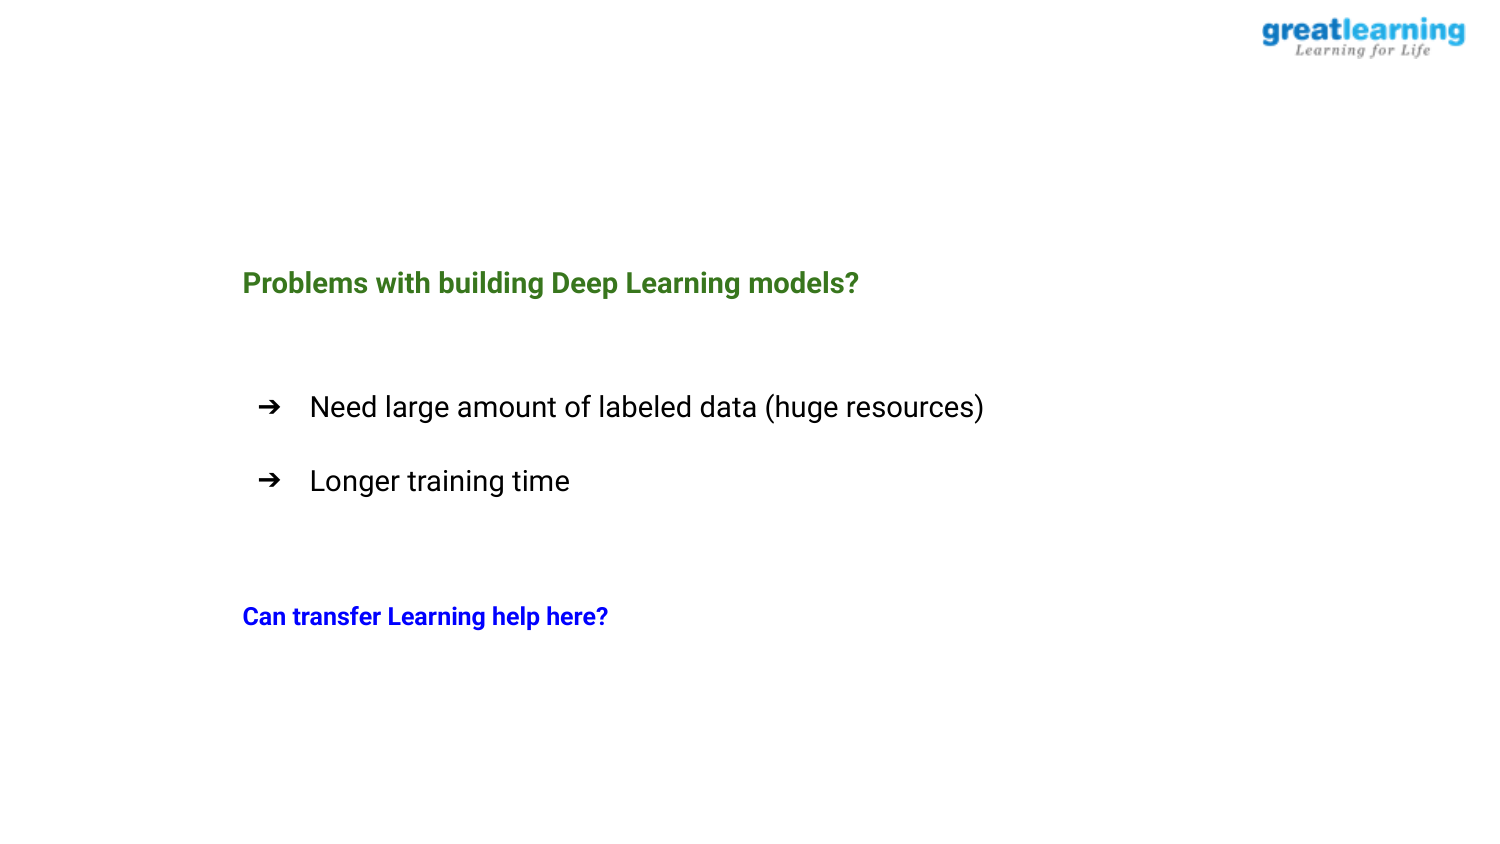

Problems with building Deep Learning models?
Need large amount of labeled data (huge resources)
Longer training time
Can transfer Learning help here?